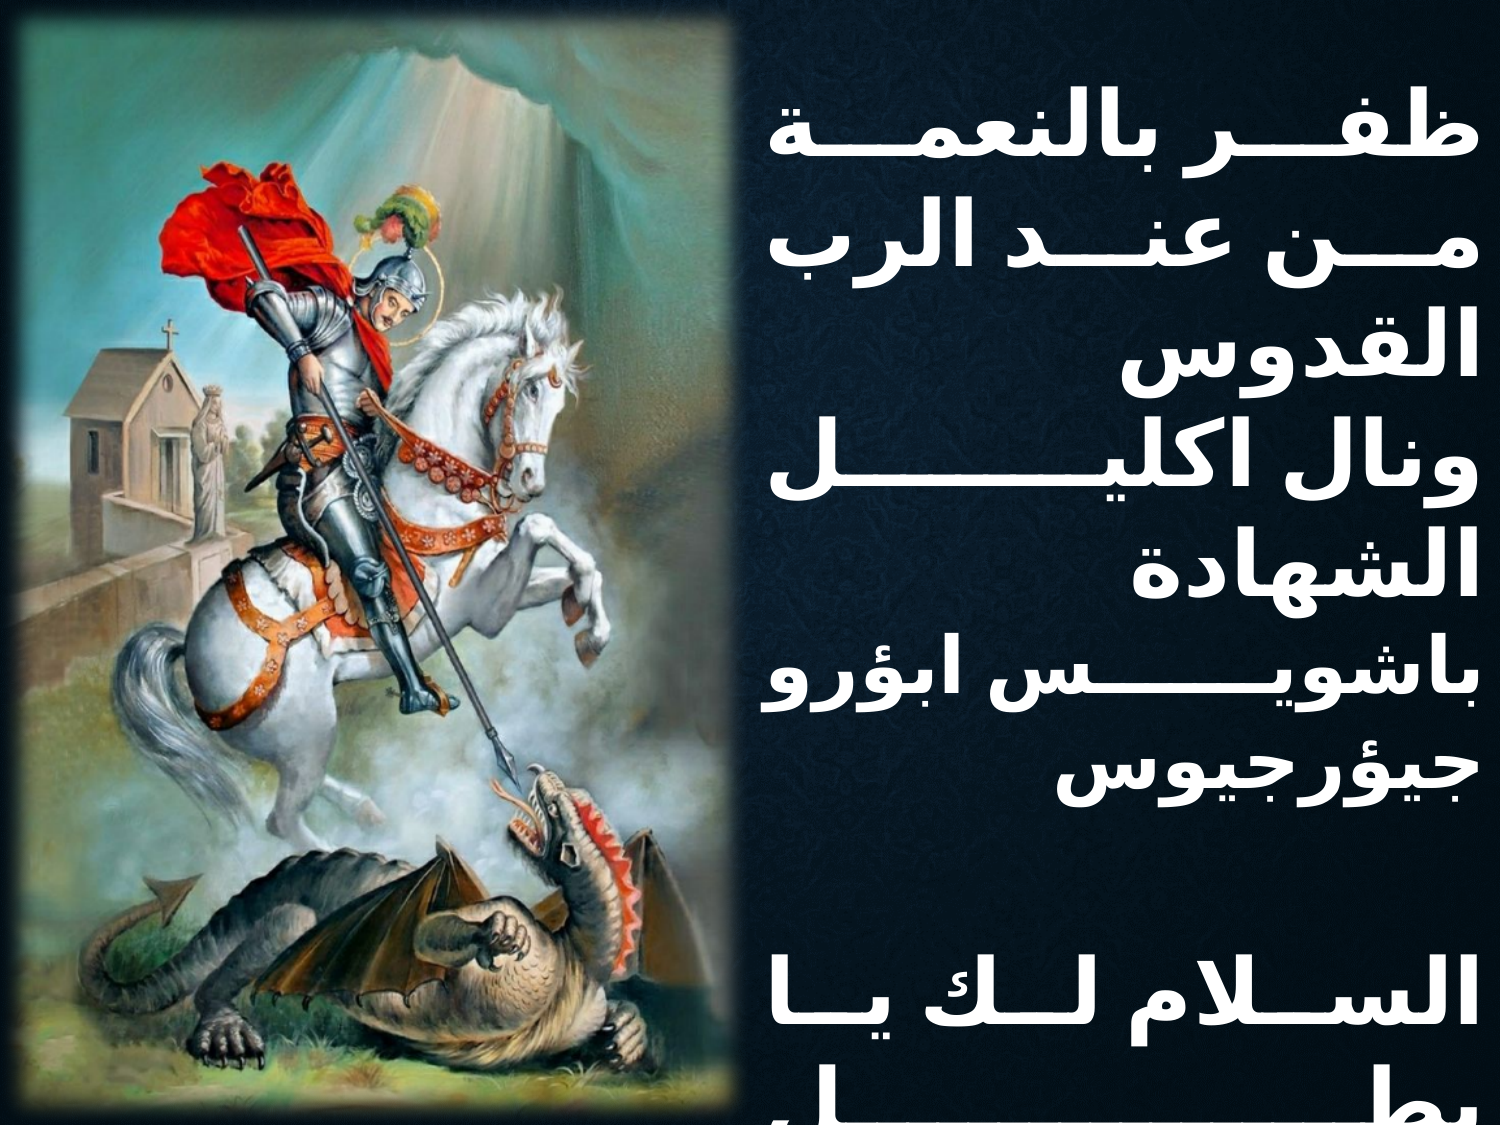

ظفر بالنعمة
من عند الرب القدوس
ونال اكليل الشهادة
باشويس ابؤرو جيؤرجيوس
السلام لك يا بطل
يا قائد كل الفرسان
يا من اجل إسمك
خُزي عُباد الاوثان